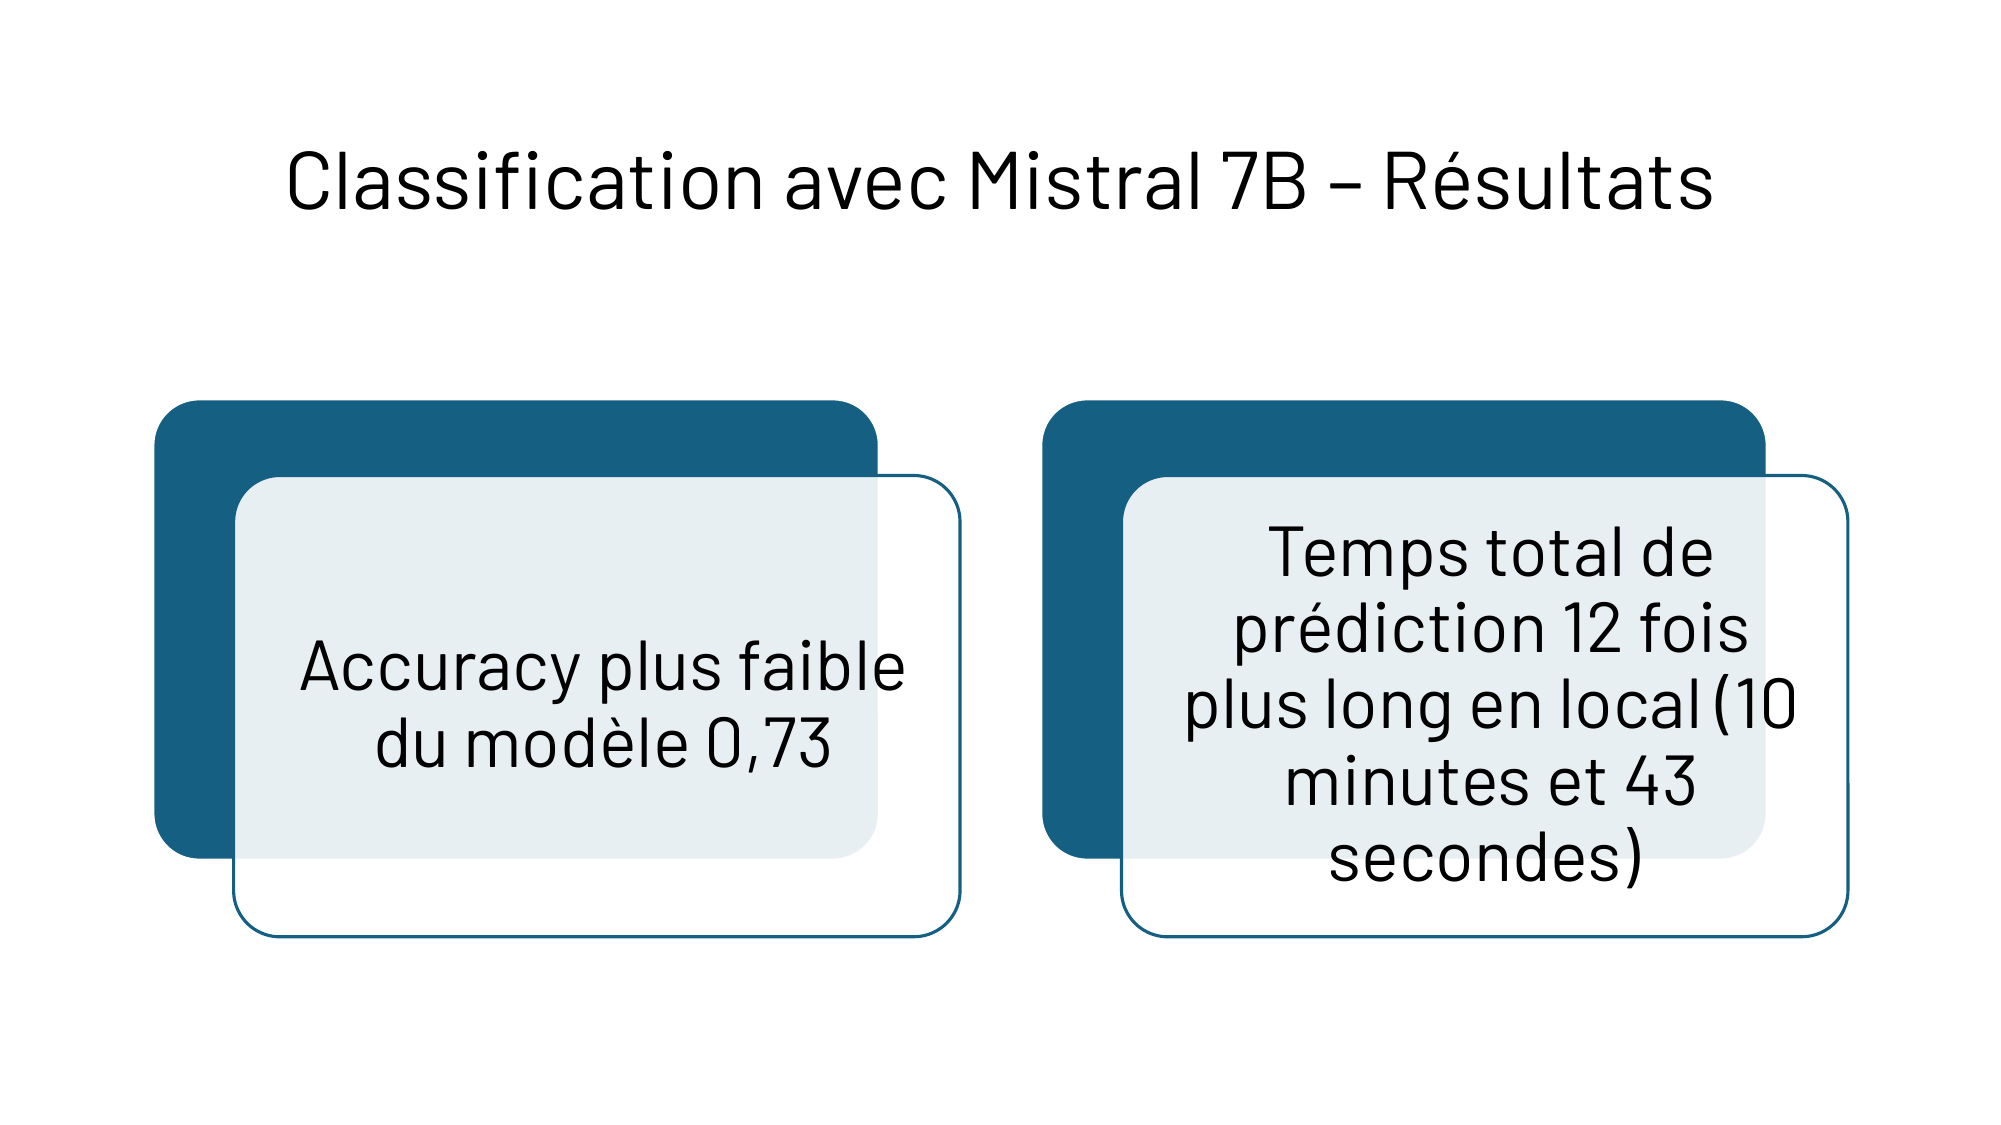

# Classification avec Mistral 7B – Résultats
Accuracy plus faible du modèle 0,73
Temps total de prédiction 12 fois plus long en local (10 minutes et 43 secondes)